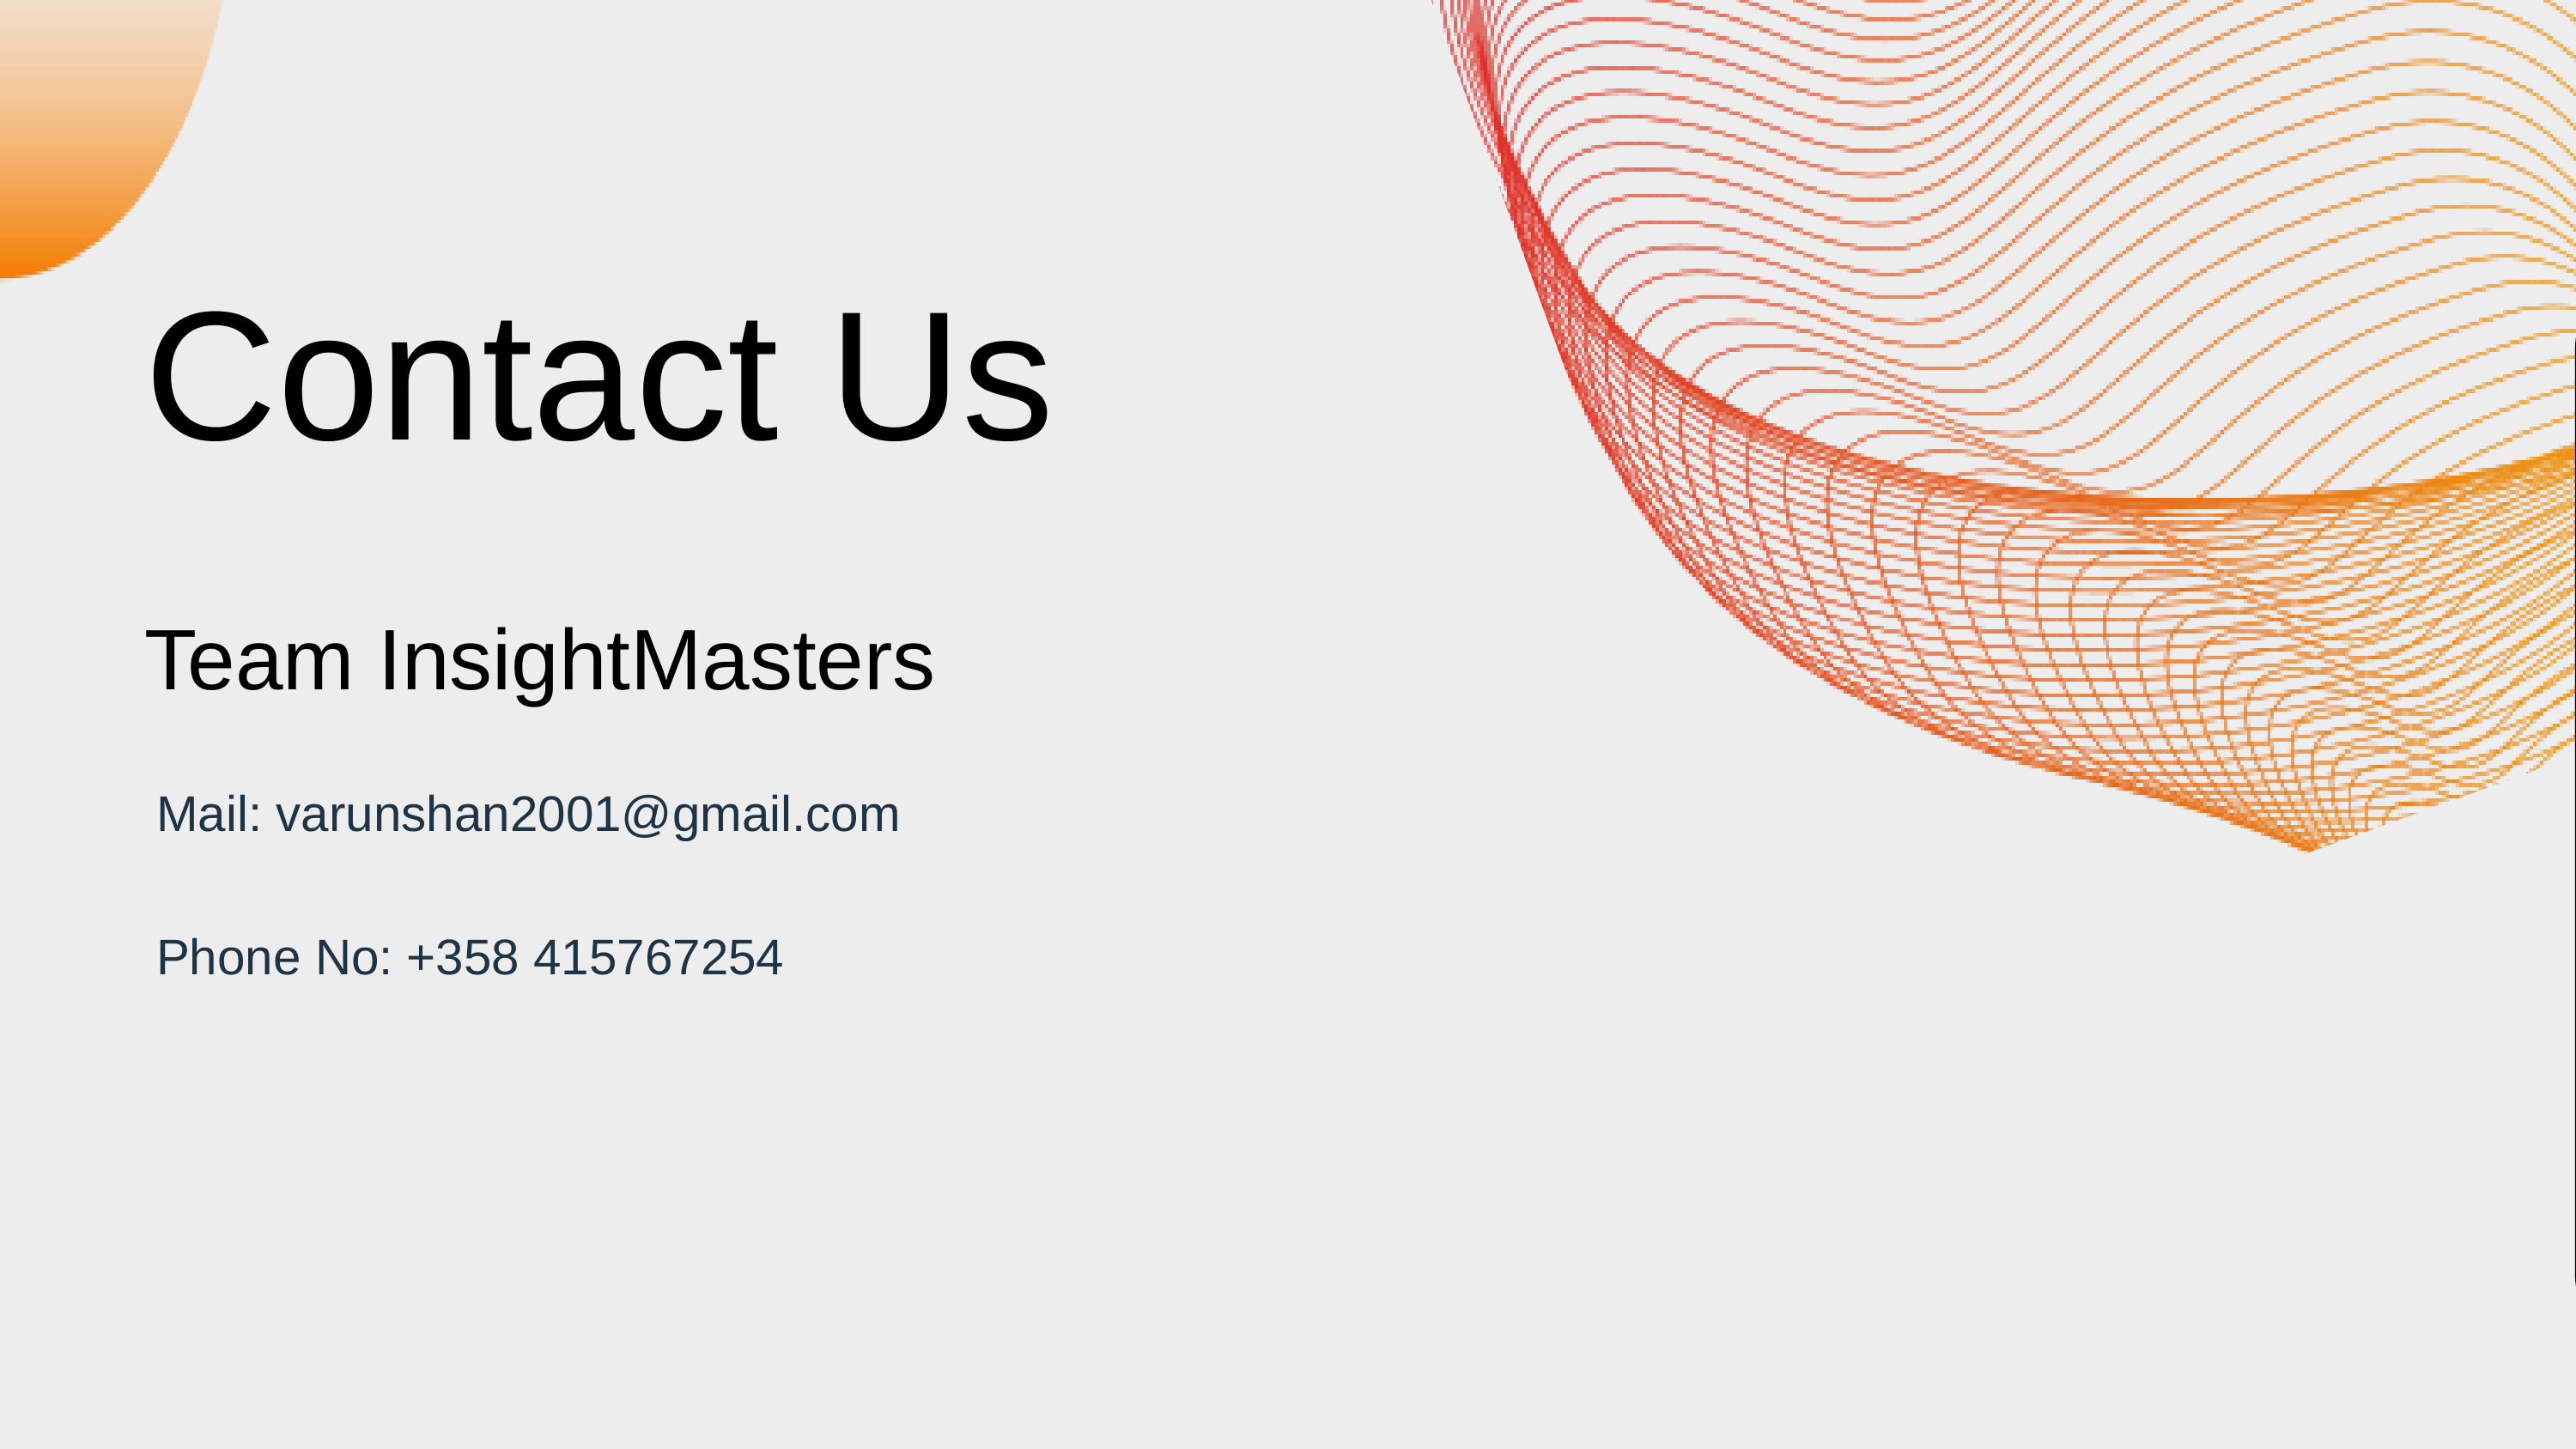

Contact Us
Team InsightMasters
Mail: varunshan2001@gmail.com
Phone No: +358 415767254